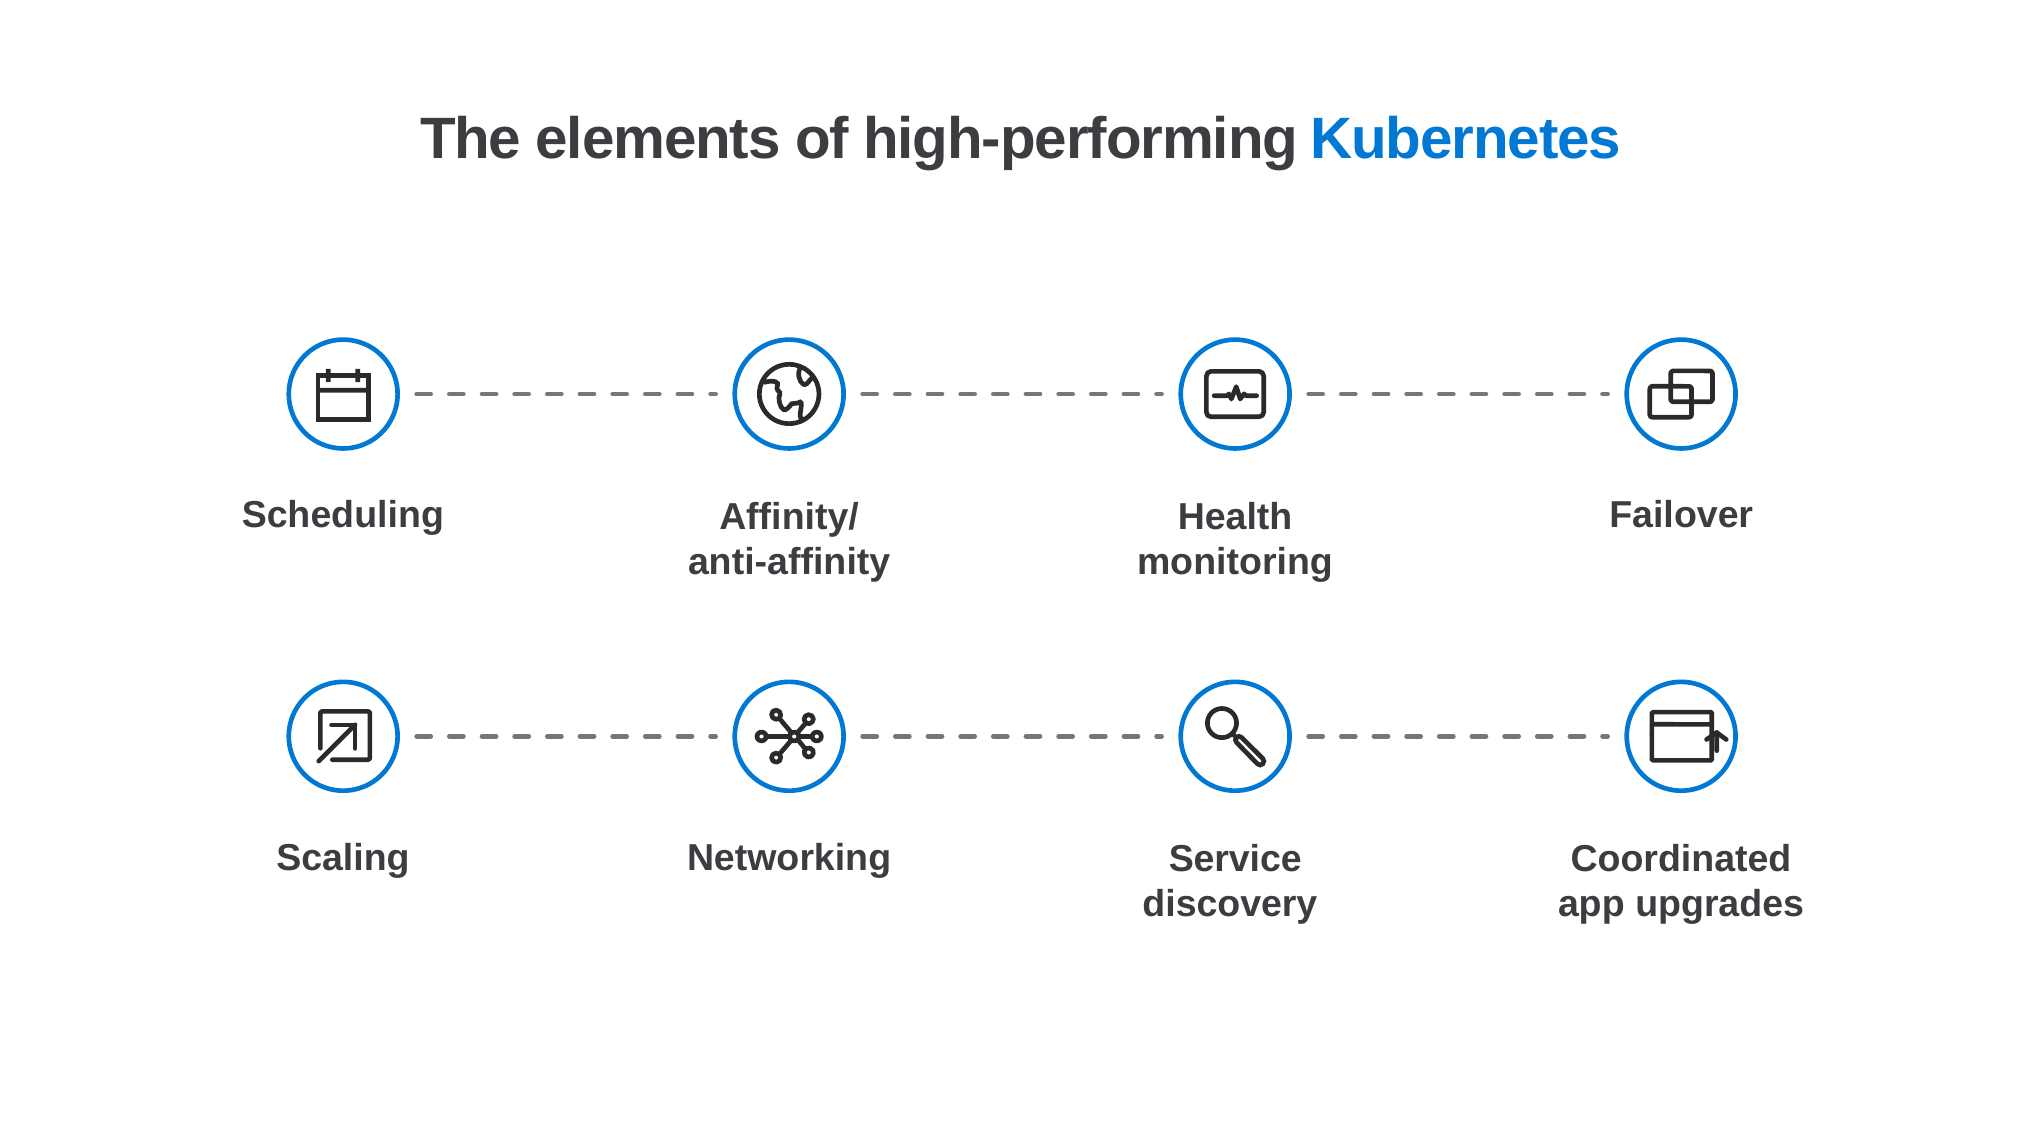

The elements of high-performing Kubernetes
Kubernetes

Scheduling
Affinity/
anti-affinity
Health monitoring
Failover

Scaling
Networking
Service discovery
Coordinated app upgrades